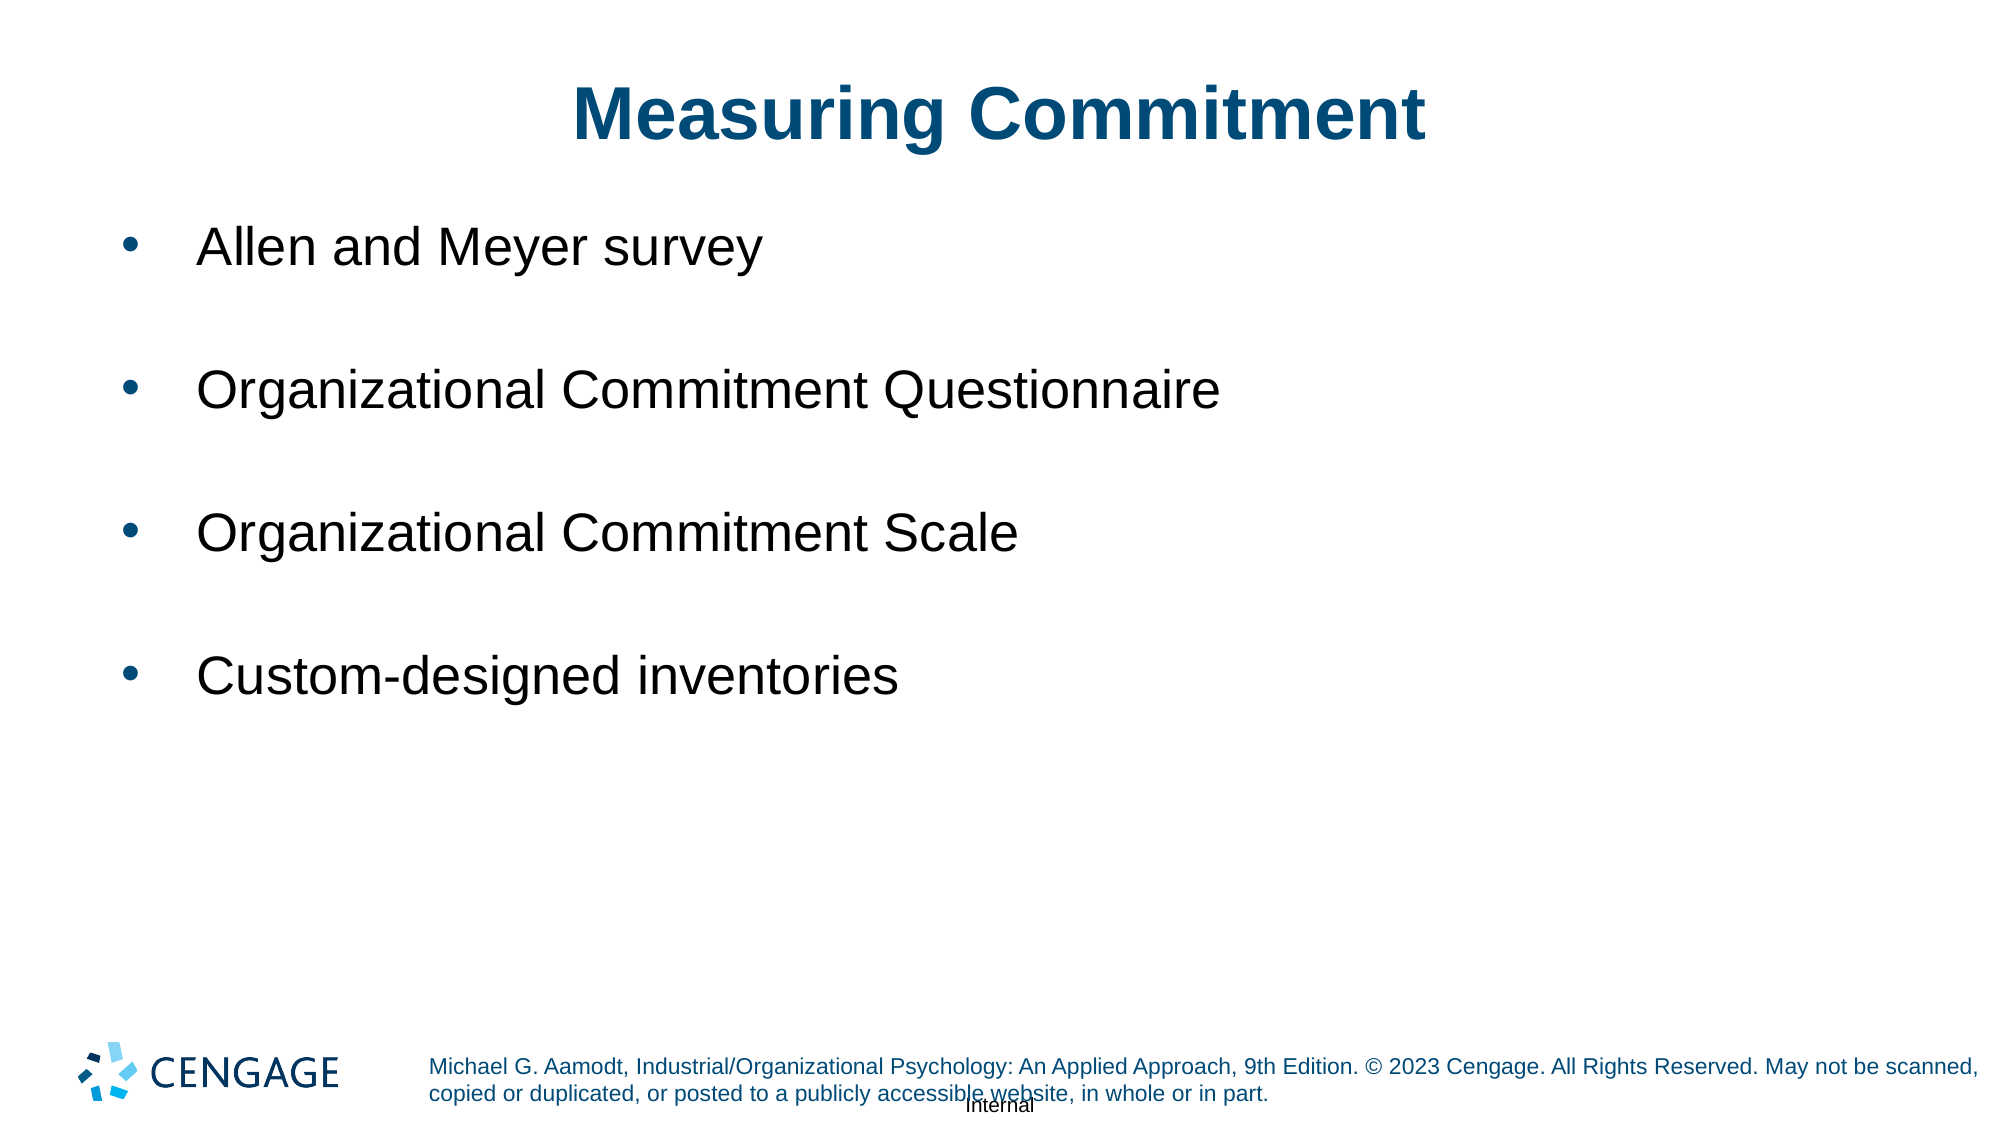

# Measuring Commitment
Allen and Meyer survey
Organizational Commitment Questionnaire
Organizational Commitment Scale
Custom-designed inventories